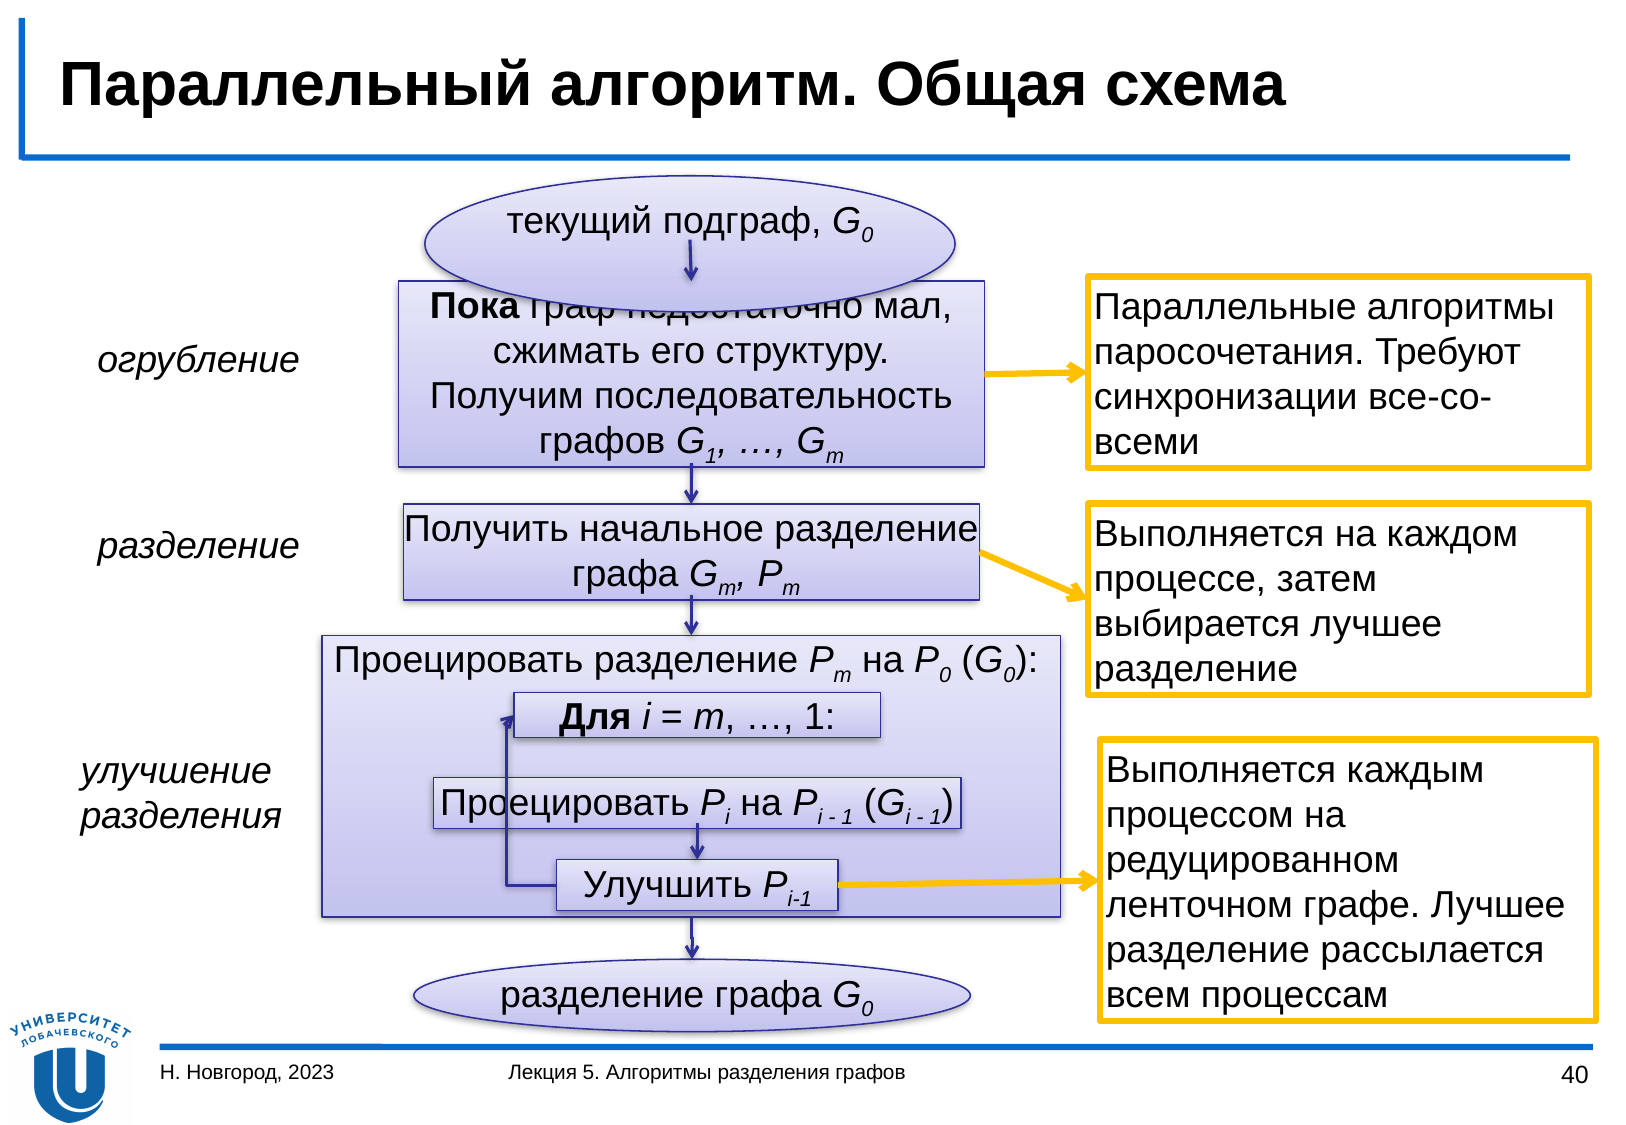

# Параллельный алгоритм. Общая схема
текущий подграф, G0
Пока граф недостаточно мал, сжимать его структуру.
Получим последовательность графов G1, …, Gm
Получить начальное разделение графа Gm, Pm
Проецировать разделение Pm на P0 (G0):
Проецировать Pi на Pi - 1 (Gi - 1)
Улучшить Pi-1
разделение графа G0
Для i = m, …, 1:
Параллельные алгоритмы паросочетания. Требуют синхронизации все-со-всеми
огрубление
Выполняется на каждом процессе, затем выбирается лучшее разделение
разделение
улучшение
разделения
Выполняется каждым процессом на редуцированном ленточном графе. Лучшее разделение рассылается всем процессам
Н. Новгород, 2023
Лекция 5. Алгоритмы разделения графов
40